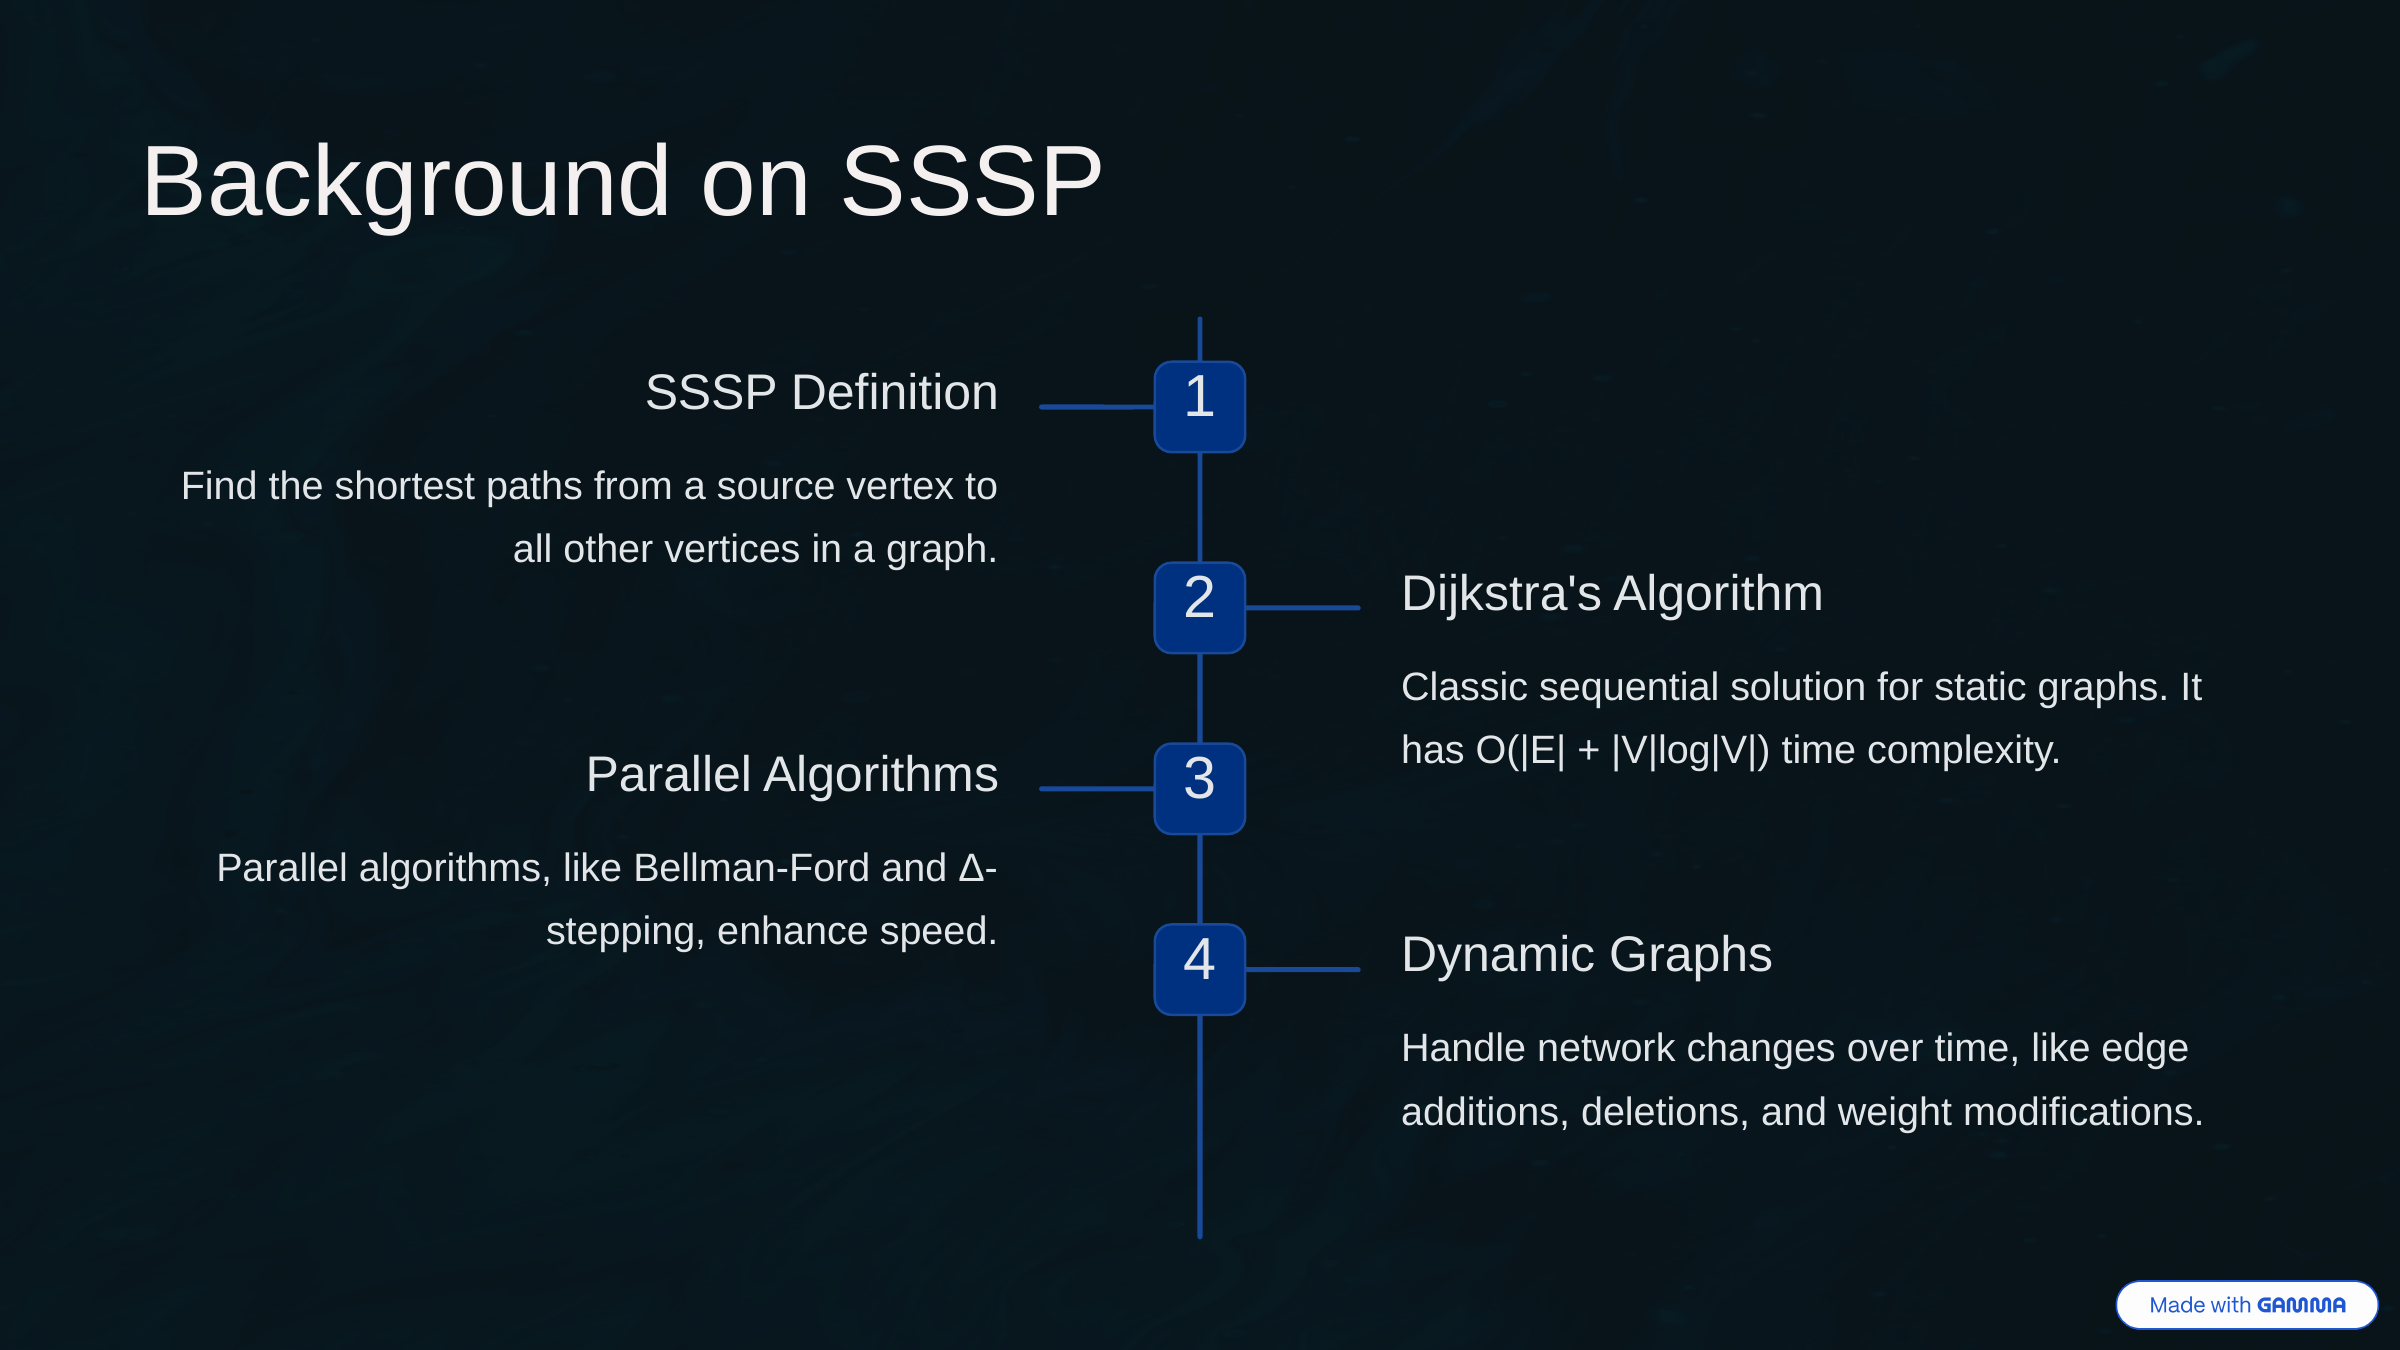

Background on SSSP

SSSP Definition

1

Find the shortest paths from a source vertex to all other vertices in a graph.
Dijkstra's Algorithm

2

Classic sequential solution for static graphs. It has O(|E| + |V|log|V|) time complexity.
Parallel Algorithms

3

Parallel algorithms, like Bellman-Ford and Δ-stepping, enhance speed.
Dynamic Graphs

4

Handle network changes over time, like edge additions, deletions, and weight modifications.